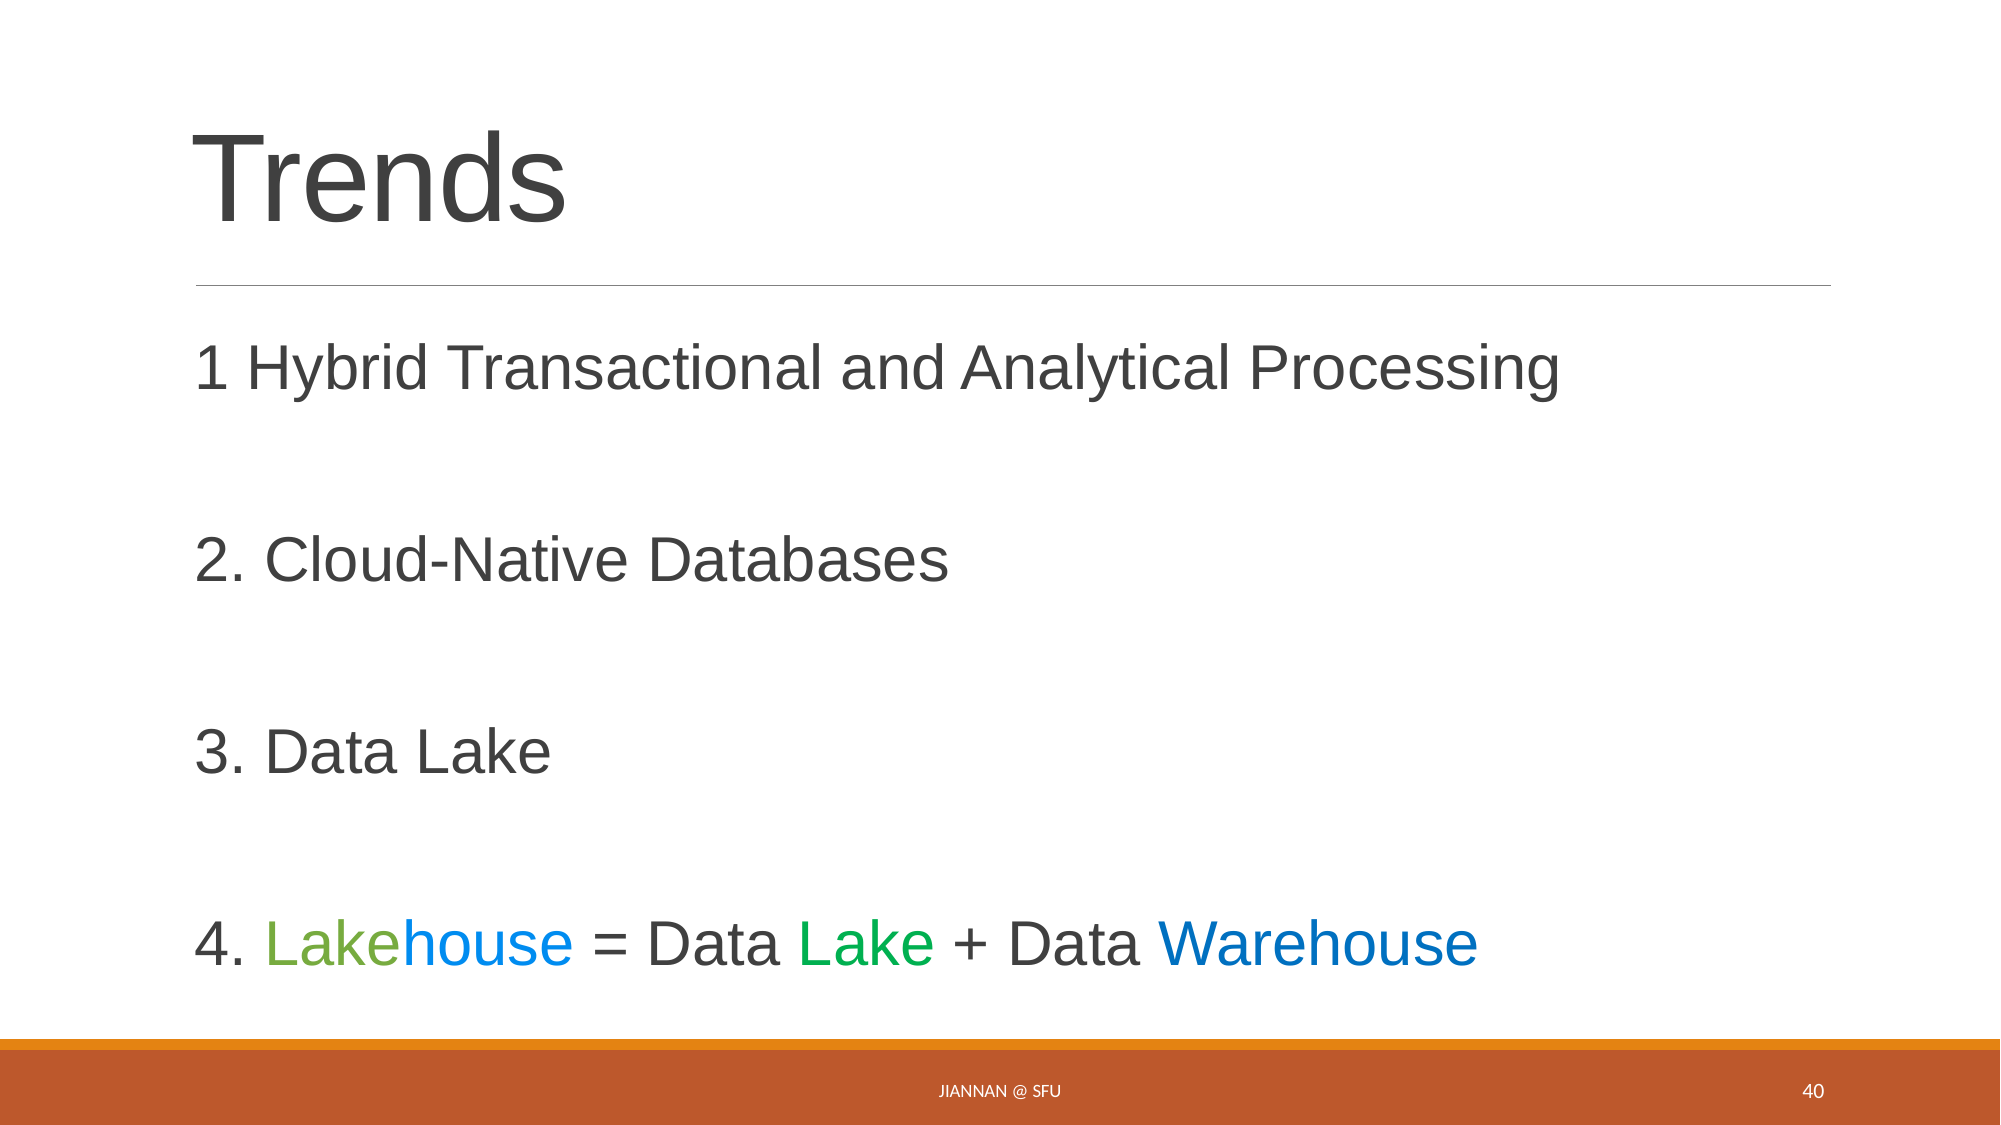

# Trends
1 Hybrid Transactional and Analytical Processing

2. Cloud-Native Databases

3. Data Lake

4. Lakehouse = Data Lake + Data Warehouse
Jiannan @ SFU
40